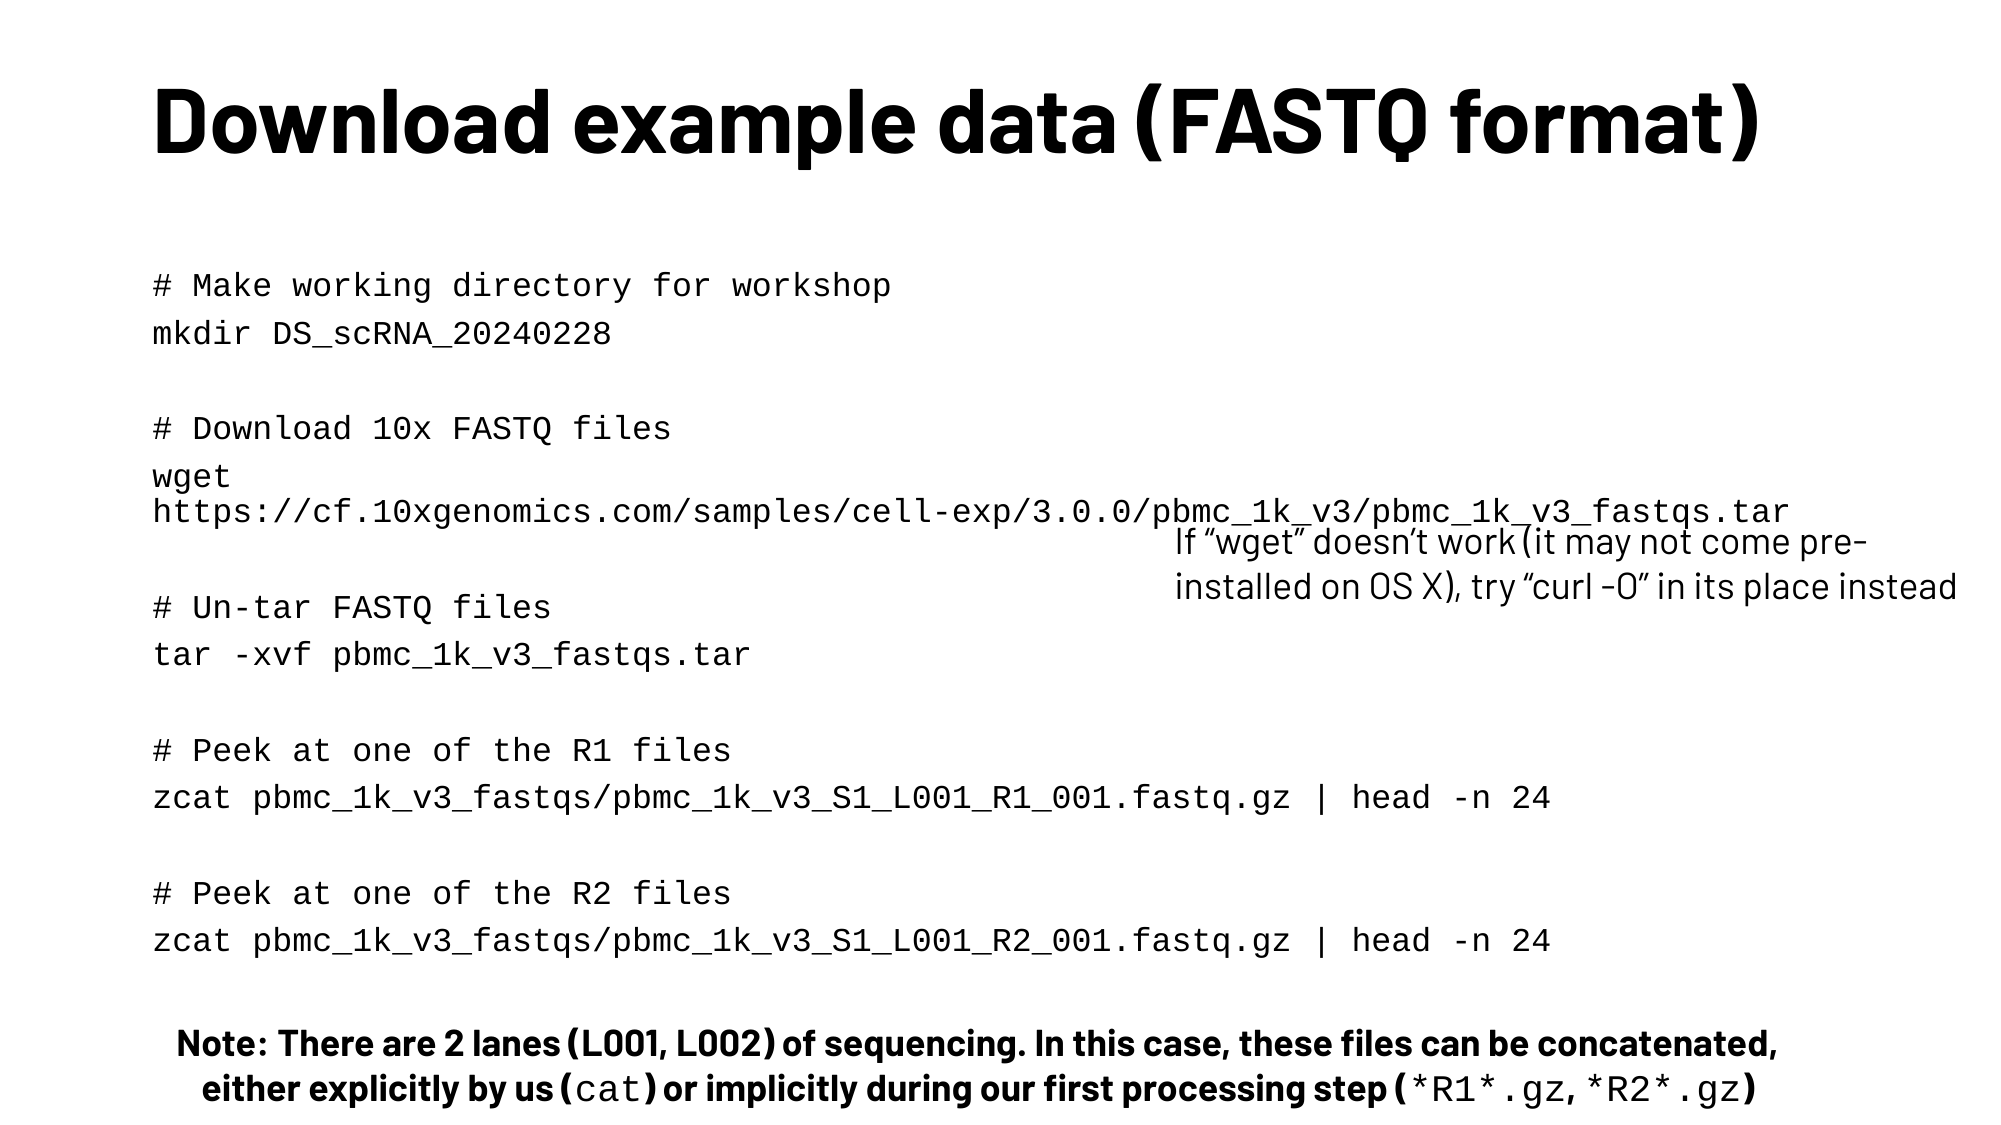

# Download example data (FASTQ format)
# Make working directory for workshop
mkdir DS_scRNA_20240228

# Download 10x FASTQ files
wget https://cf.10xgenomics.com/samples/cell-exp/3.0.0/pbmc_1k_v3/pbmc_1k_v3_fastqs.tar

# Un-tar FASTQ files
tar -xvf pbmc_1k_v3_fastqs.tar

# Peek at one of the R1 files
zcat pbmc_1k_v3_fastqs/pbmc_1k_v3_S1_L001_R1_001.fastq.gz | head -n 24

# Peek at one of the R2 files
zcat pbmc_1k_v3_fastqs/pbmc_1k_v3_S1_L001_R2_001.fastq.gz | head -n 24

If “wget” doesn’t work (it may not come pre-installed on OS X), try “curl -O” in its place instead
Note: There are 2 lanes (L001, L002) of sequencing. In this case, these files can be concatenated, either explicitly by us (cat) or implicitly during our first processing step (*R1*.gz, *R2*.gz)